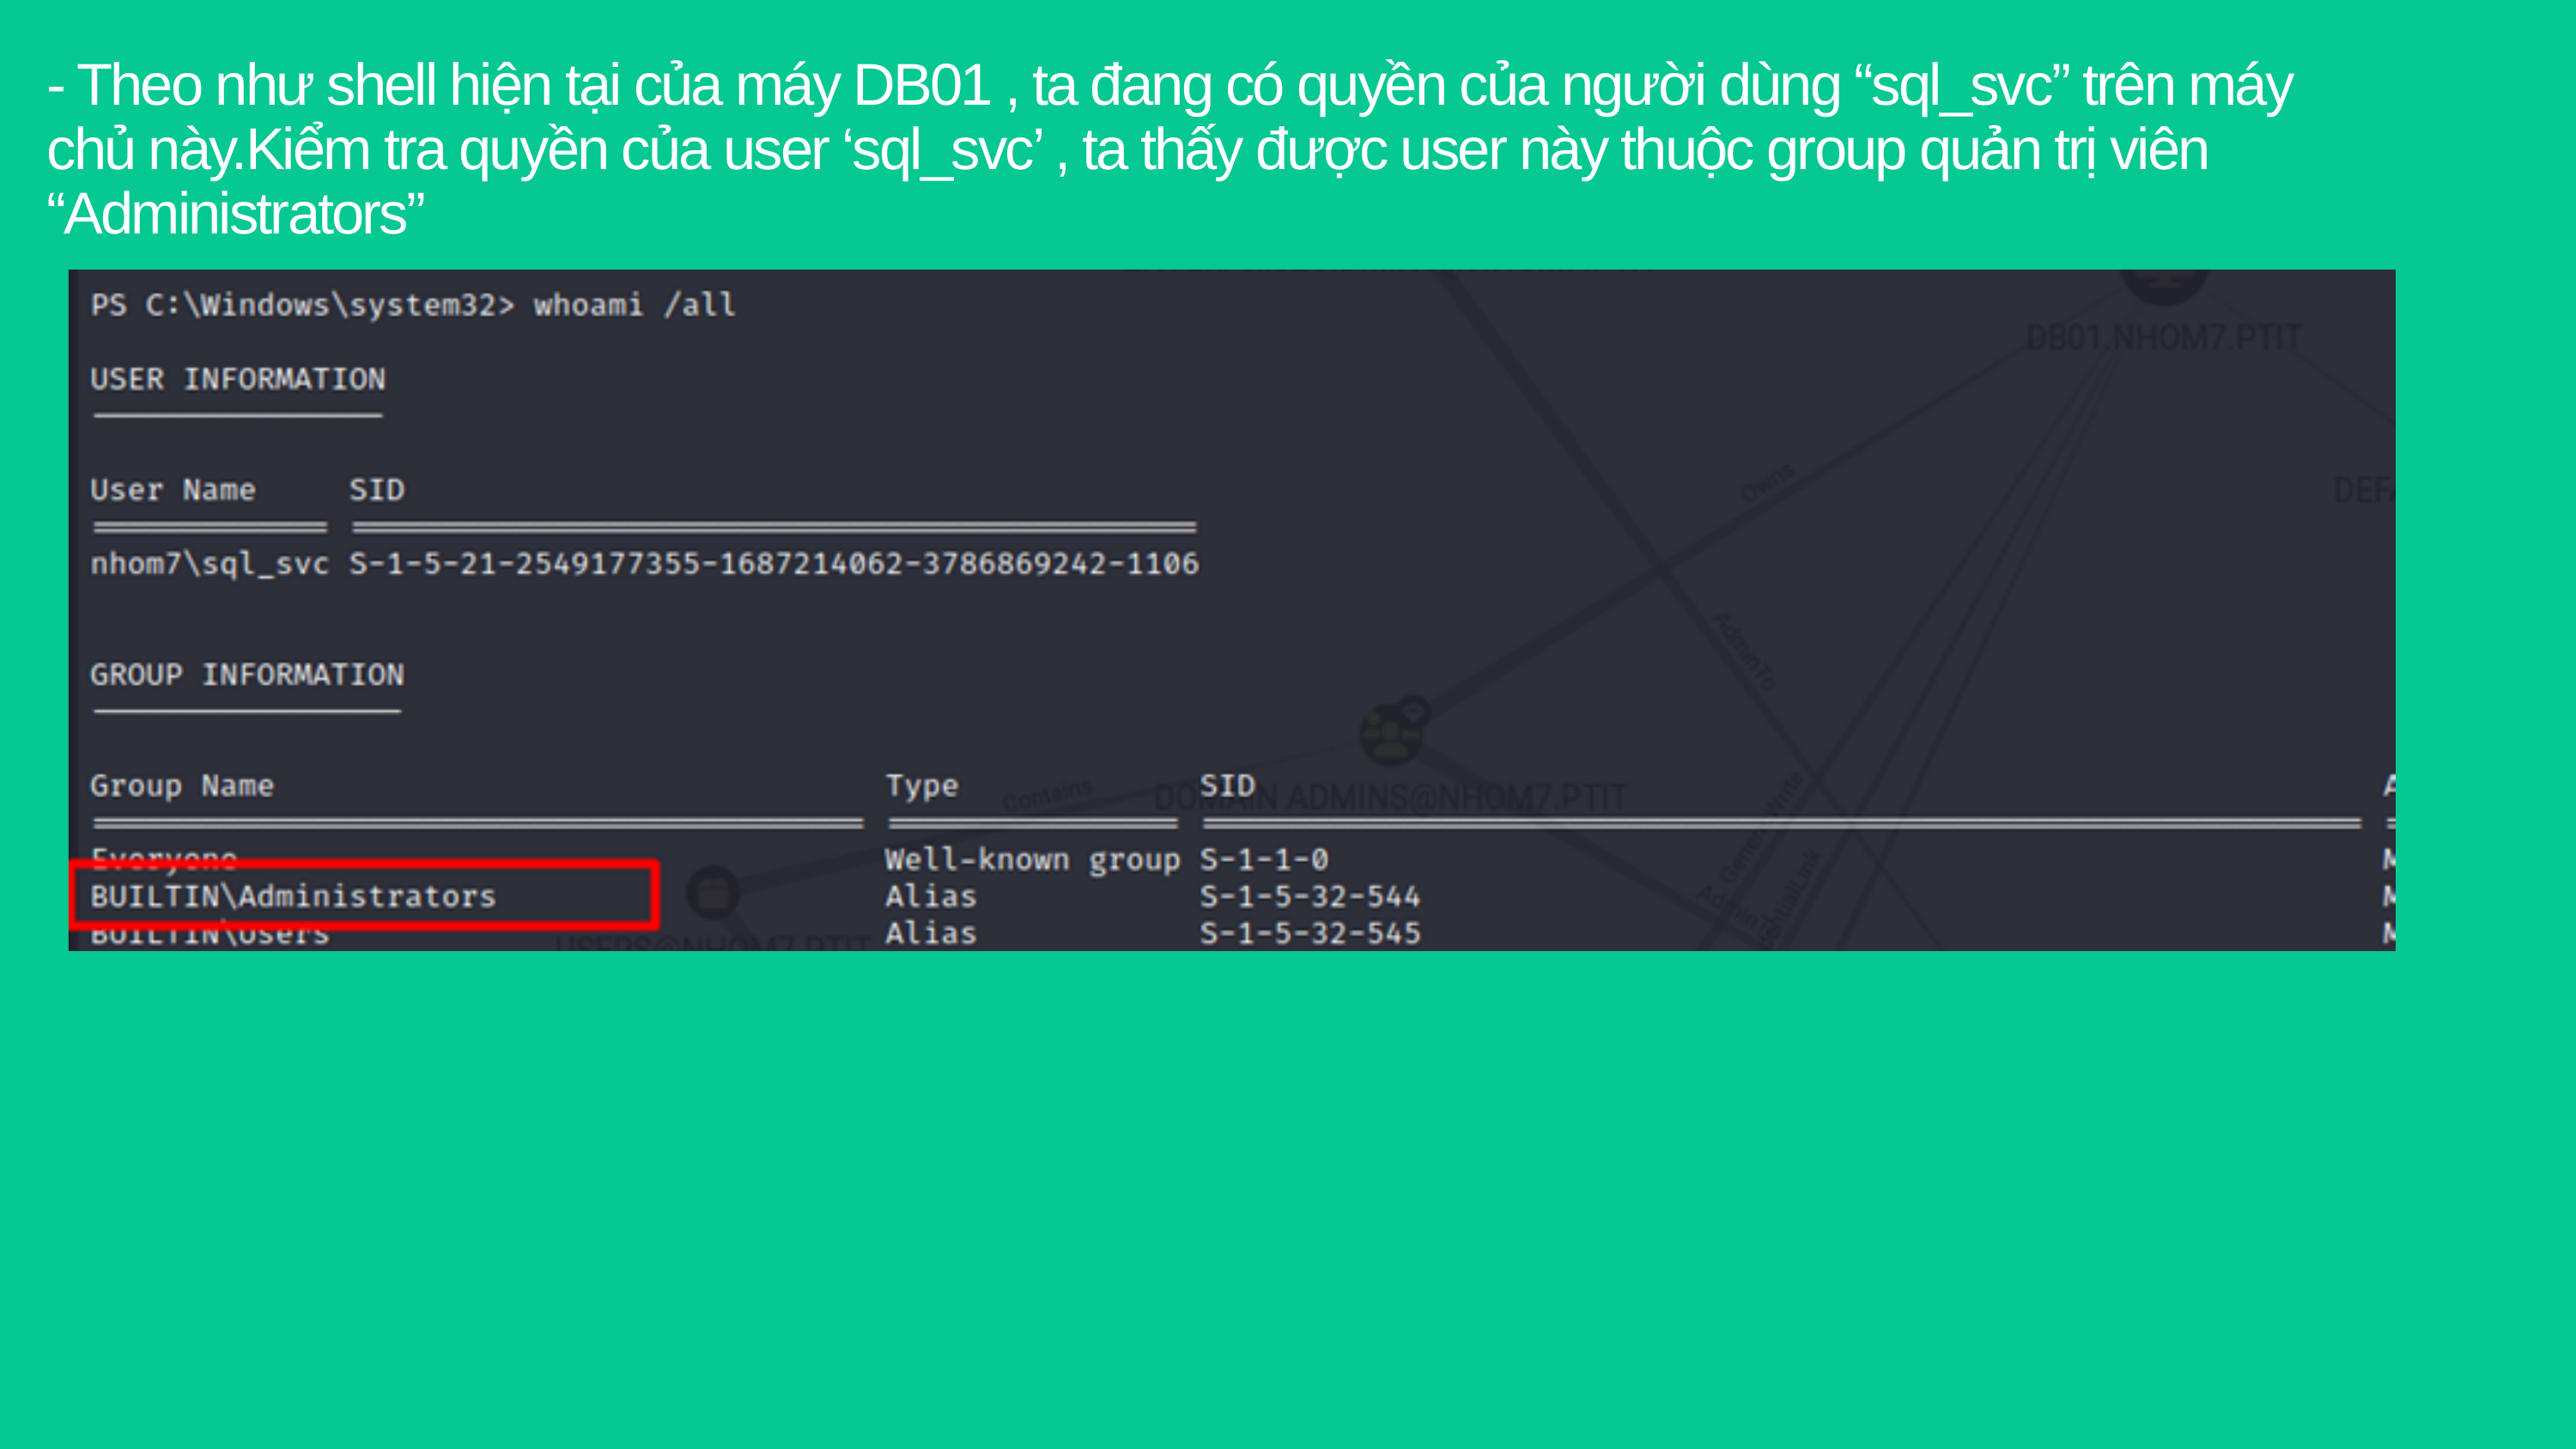

- Theo như shell hiện tại của máy DB01 , ta đang có quyền của người dùng “sql_svc” trên máy chủ này.Kiểm tra quyền của user ‘sql_svc’ , ta thấy được user này thuộc group quản trị viên “Administrators”